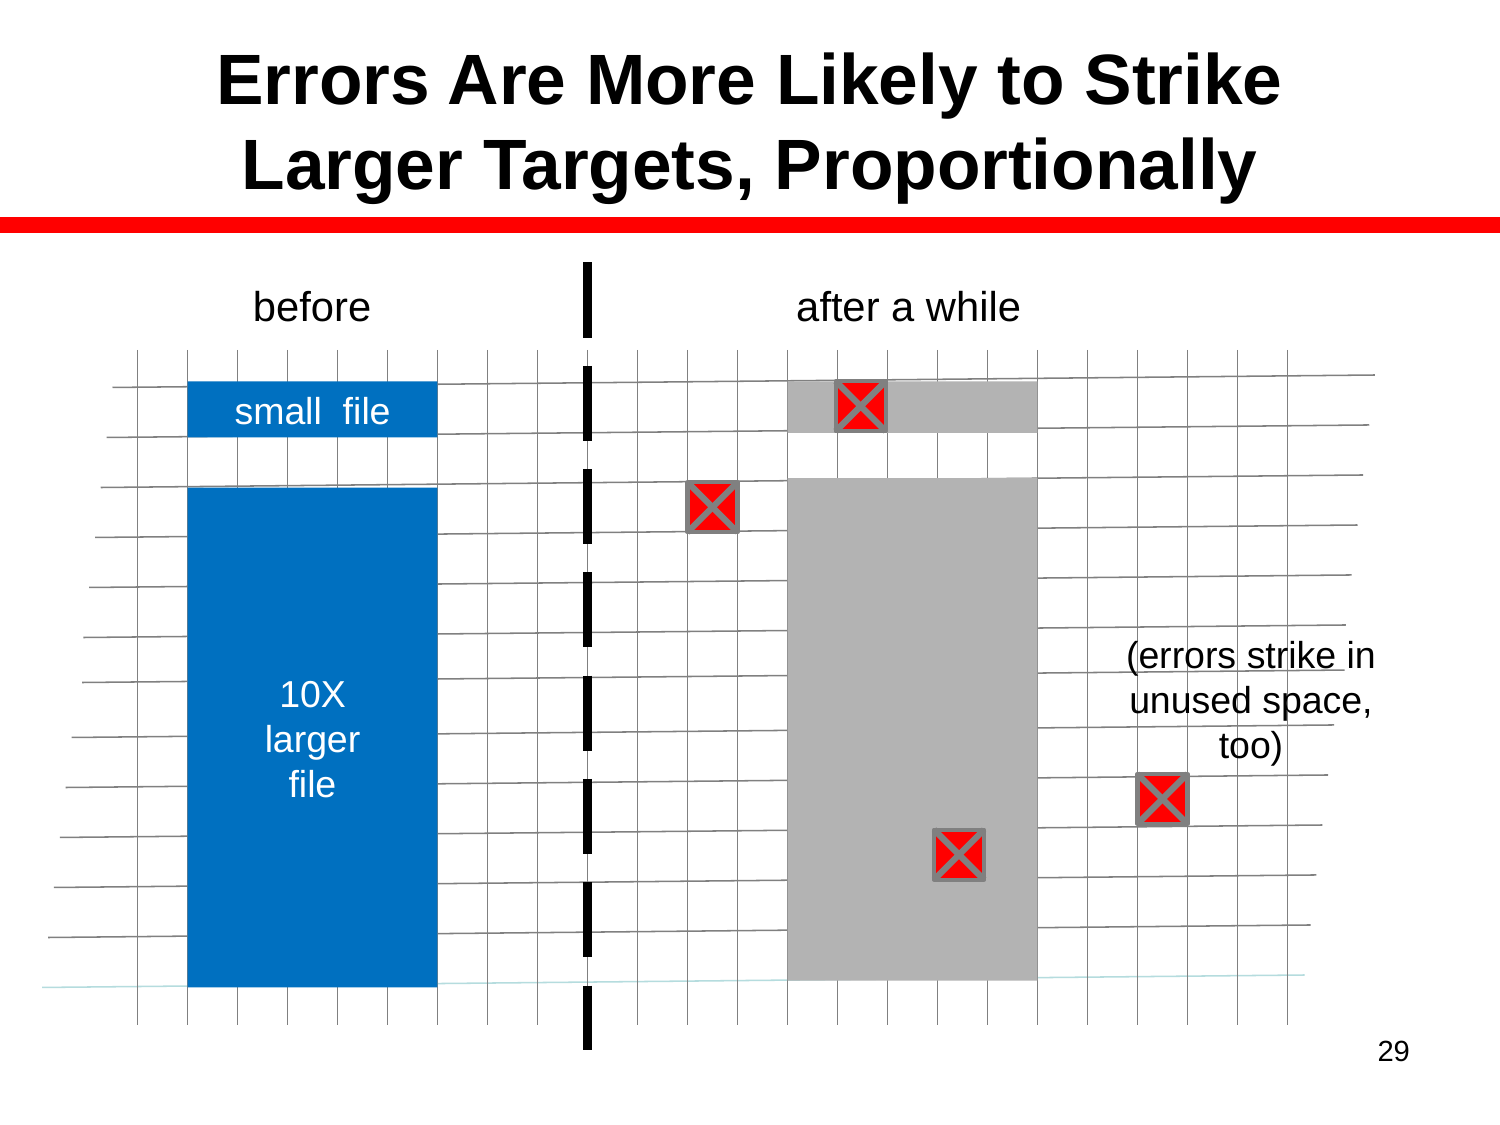

# Errors Are More Likely to Strike Larger Targets, Proportionally
before
after a while
small  file

10X
larger
file
(errors strike in
unused space,
too)

29